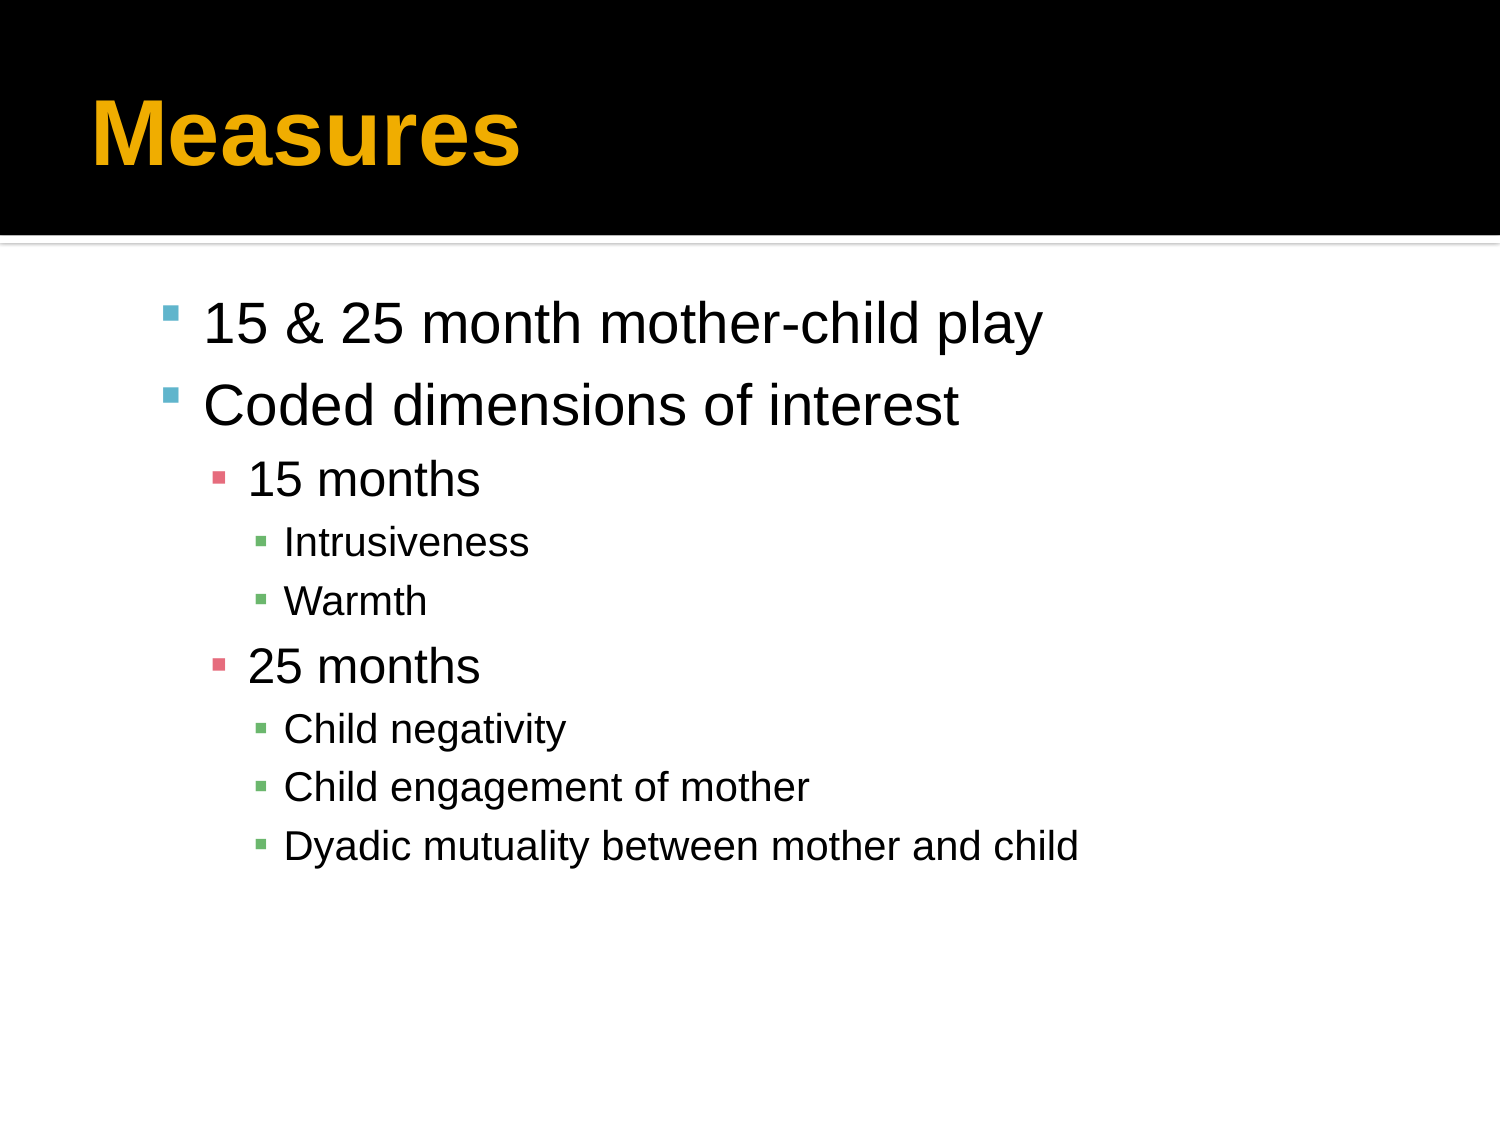

# Measures
15 & 25 month mother-child play
Coded dimensions of interest
15 months
Intrusiveness
Warmth
25 months
Child negativity
Child engagement of mother
Dyadic mutuality between mother and child